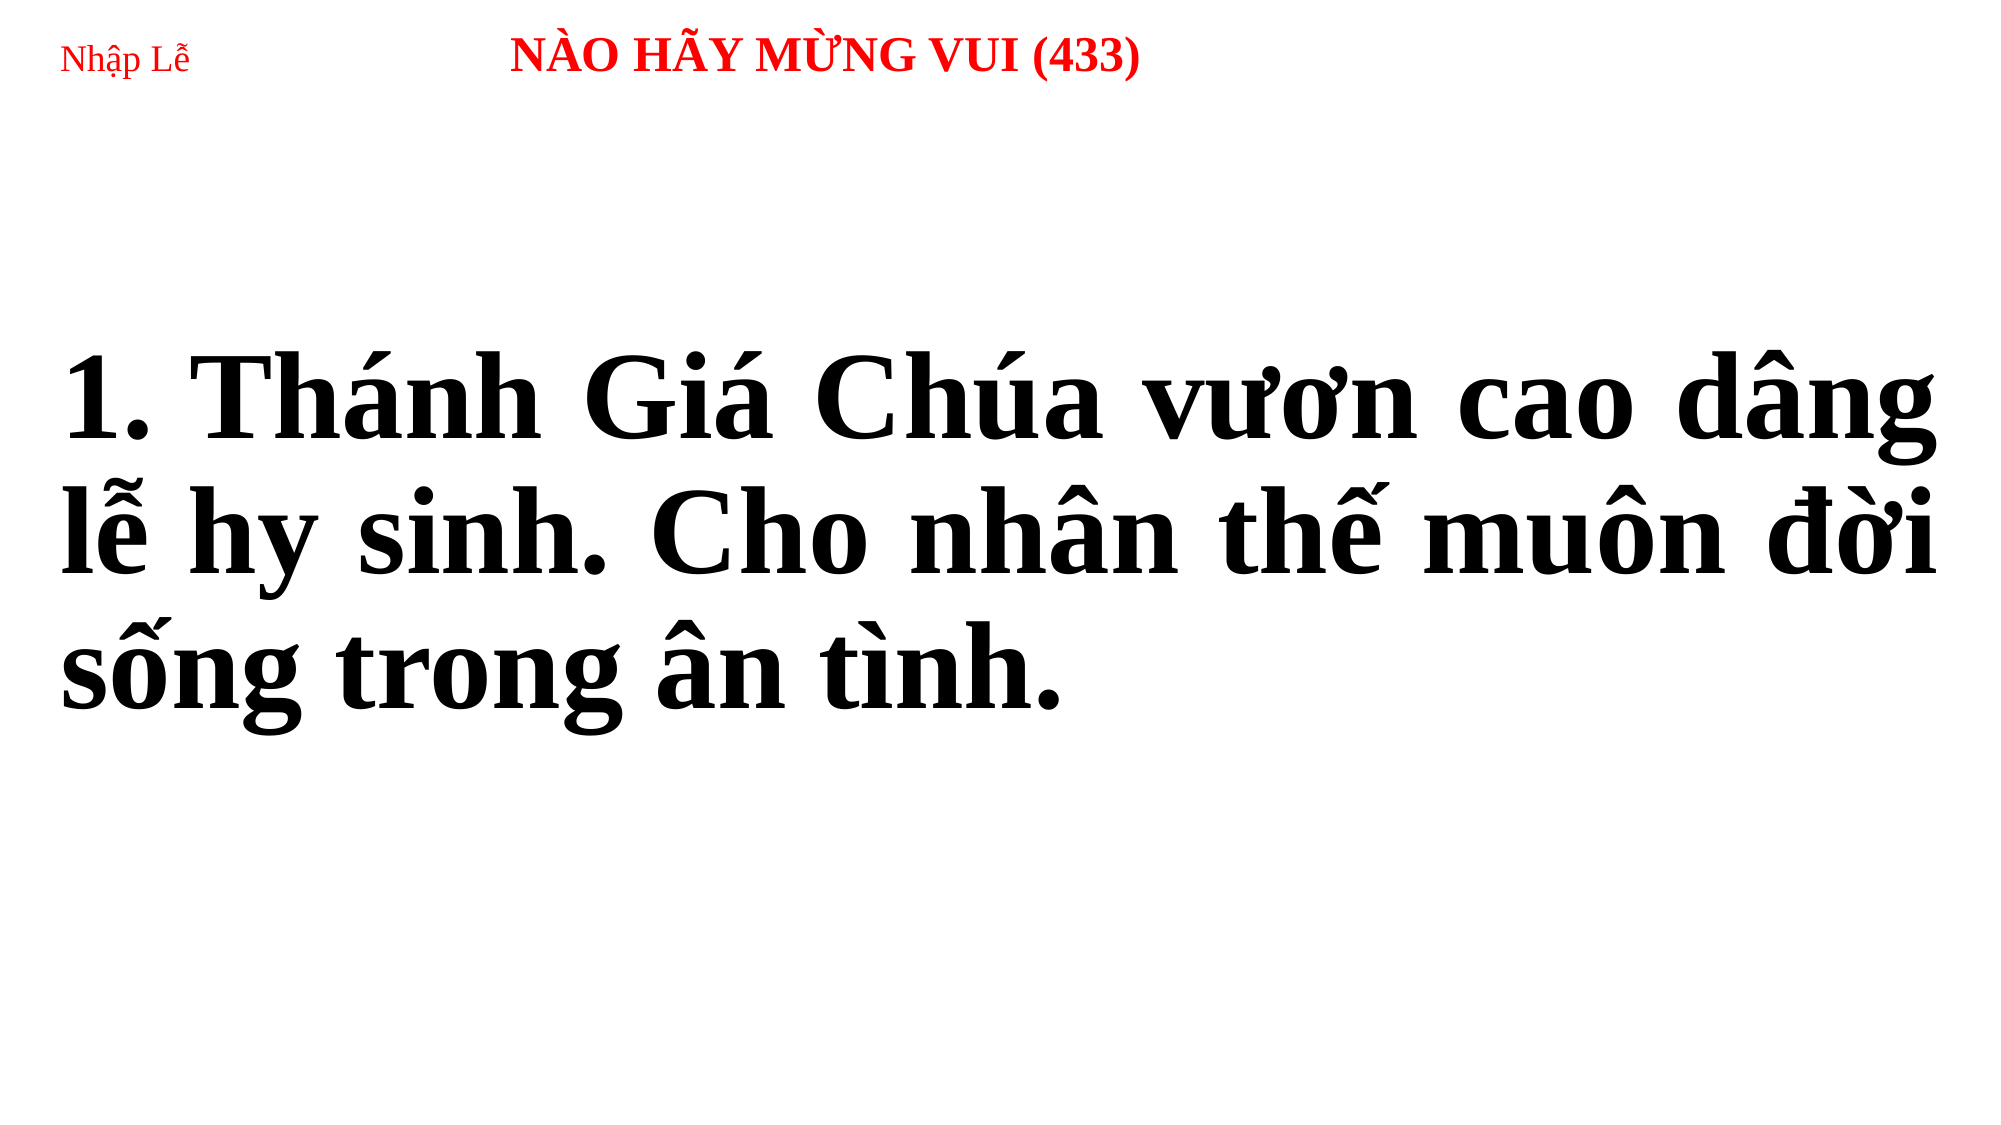

# Nhập Lễ              		NÀO HÃY MỪNG VUI (433)
1. Thánh Giá Chúa vươn cao dâng lễ hy sinh. Cho nhân thế muôn đời sống trong ân tình.